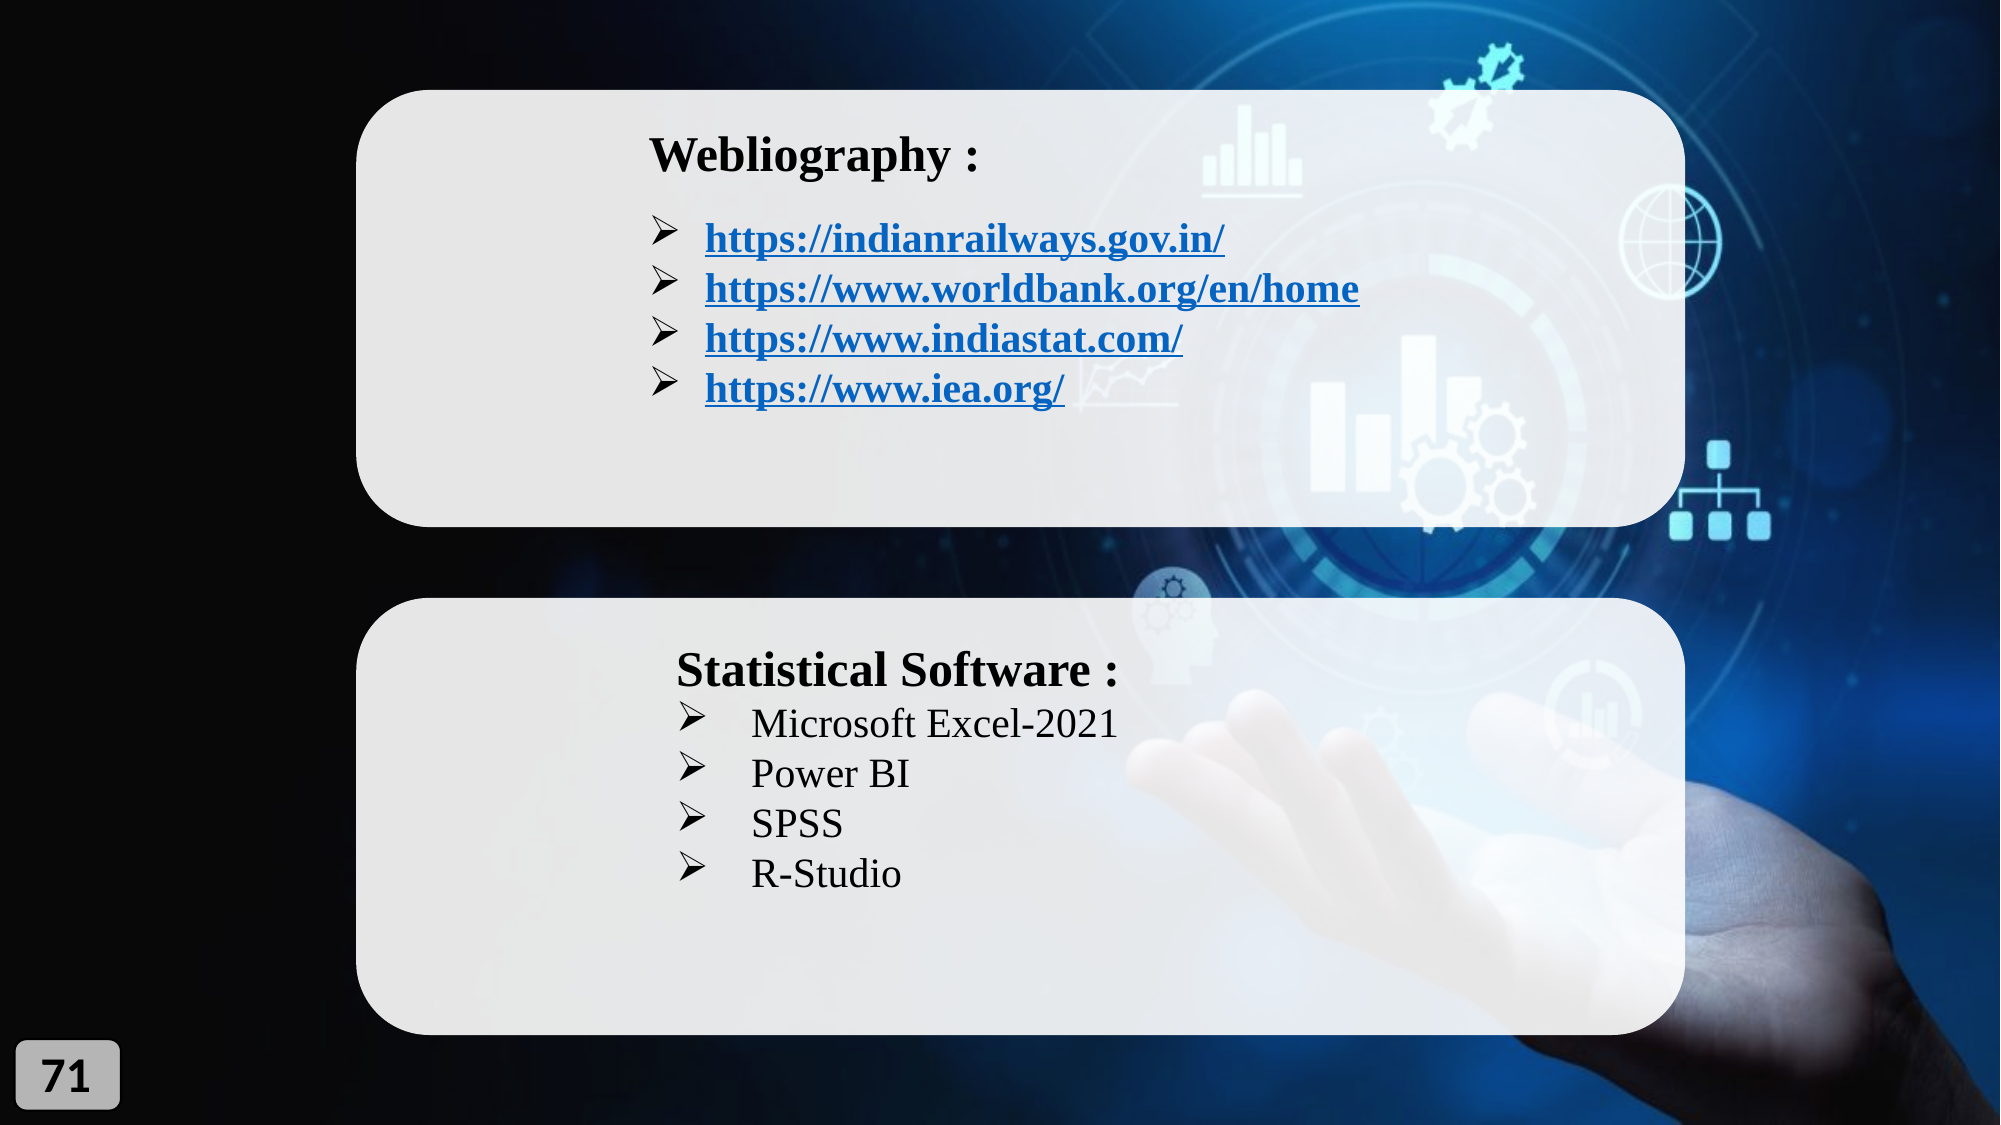

Webliography :

https://indianrailways.gov.in/
https://www.worldbank.org/en/home
https://www.indiastat.com/
https://www.iea.org/

      Statistical Software :
Microsoft Excel-2021
Power BI
SPSS
R-Studio

71